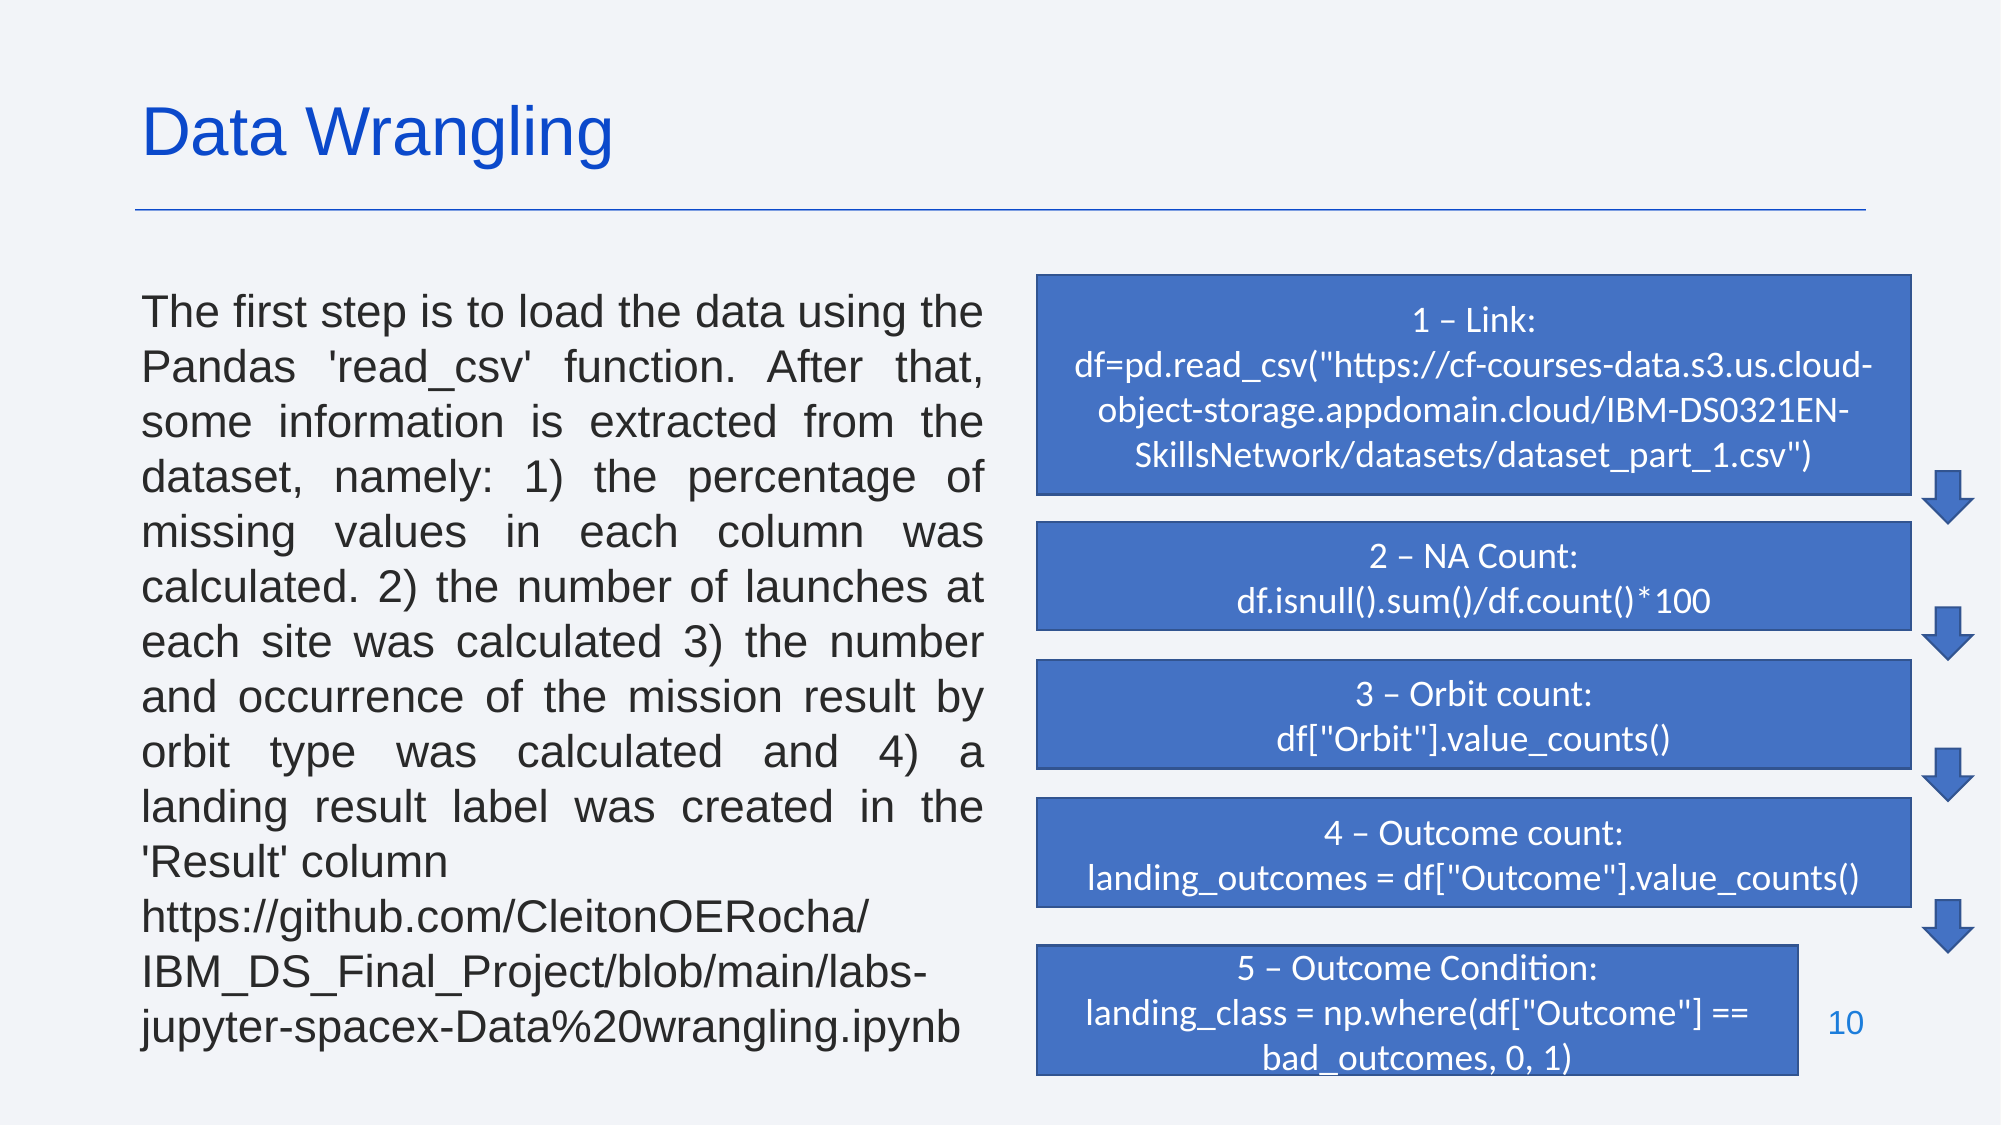

Data Wrangling
The first step is to load the data using the Pandas 'read_csv' function. After that, some information is extracted from the dataset, namely: 1) the percentage of missing values in each column was calculated. 2) the number of launches at each site was calculated 3) the number and occurrence of the mission result by orbit type was calculated and 4) a landing result label was created in the 'Result' column
https://github.com/CleitonOERocha/IBM_DS_Final_Project/blob/main/labs-jupyter-spacex-Data%20wrangling.ipynb

1 – Link:
df=pd.read_csv("https://cf-courses-data.s3.us.cloud-object-storage.appdomain.cloud/IBM-DS0321EN-SkillsNetwork/datasets/dataset_part_1.csv")

2 – NA Count:
df.isnull().sum()/df.count()*100

3 – Orbit count:
df["Orbit"].value_counts()

4 – Outcome count:
landing_outcomes = df["Outcome"].value_counts()

5 – Outcome Condition:
landing_class = np.where(df["Outcome"] == bad_outcomes, 0, 1)
10